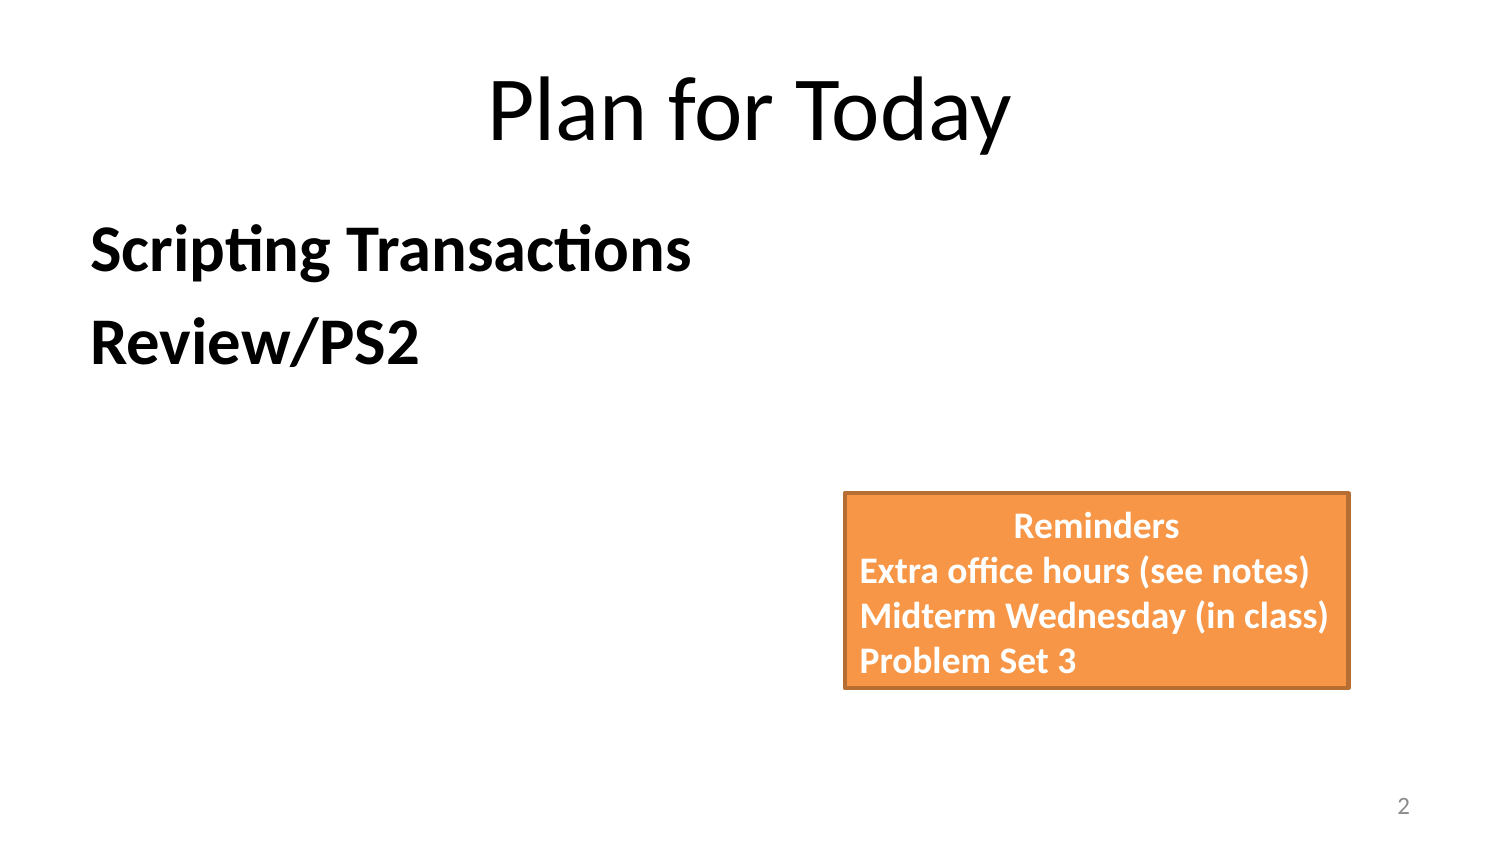

# Plan for Today
Scripting Transactions
Review/PS2

Reminders
Extra office hours (see notes)
Midterm Wednesday (in class)
Problem Set 3
2